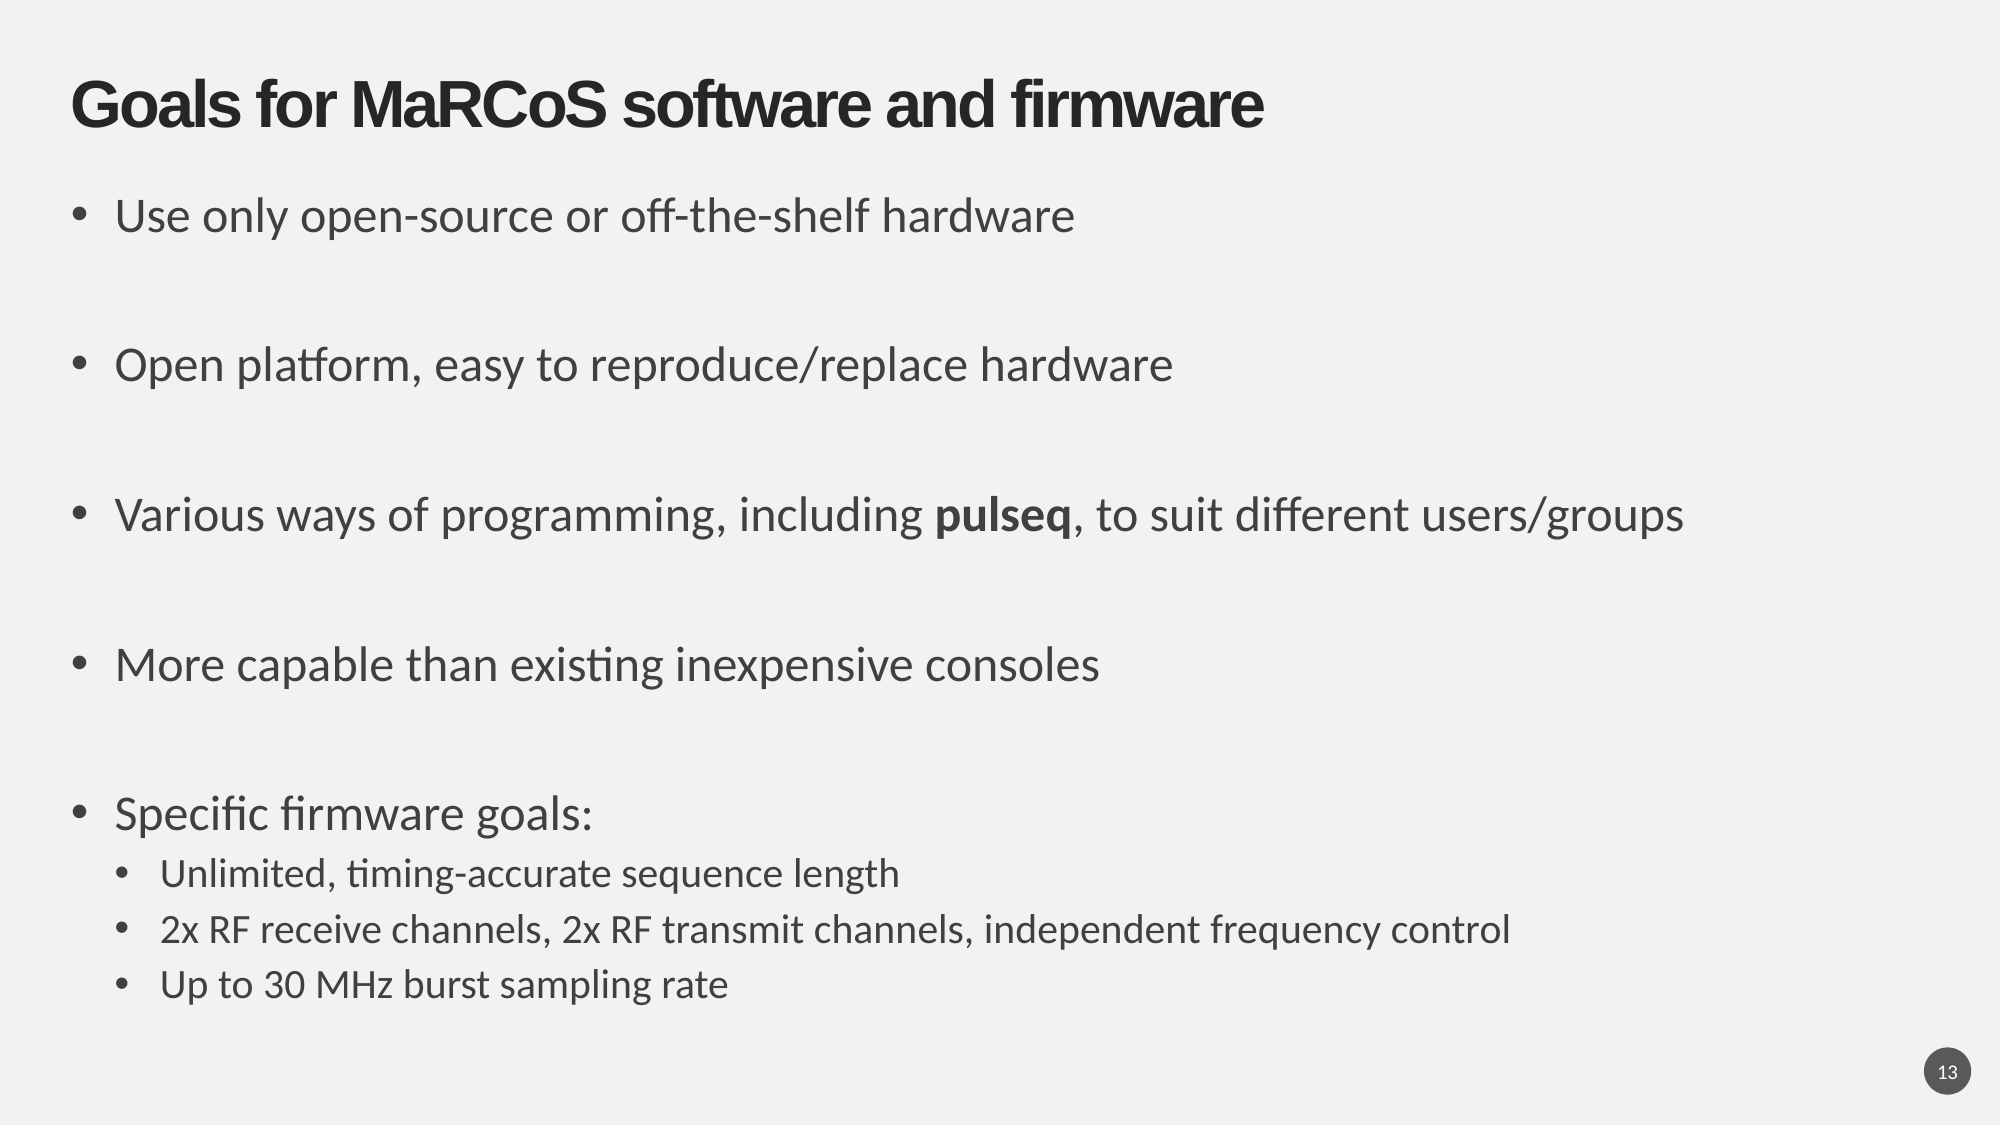

# Goals for MaRCoS software and firmware
Use only open-source or off-the-shelf hardware

Open platform, easy to reproduce/replace hardware

Various ways of programming, including pulseq, to suit different users/groups

More capable than existing inexpensive consoles

Specific firmware goals:
Unlimited, timing-accurate sequence length
2x RF receive channels, 2x RF transmit channels, independent frequency control
Up to 30 MHz burst sampling rate

13